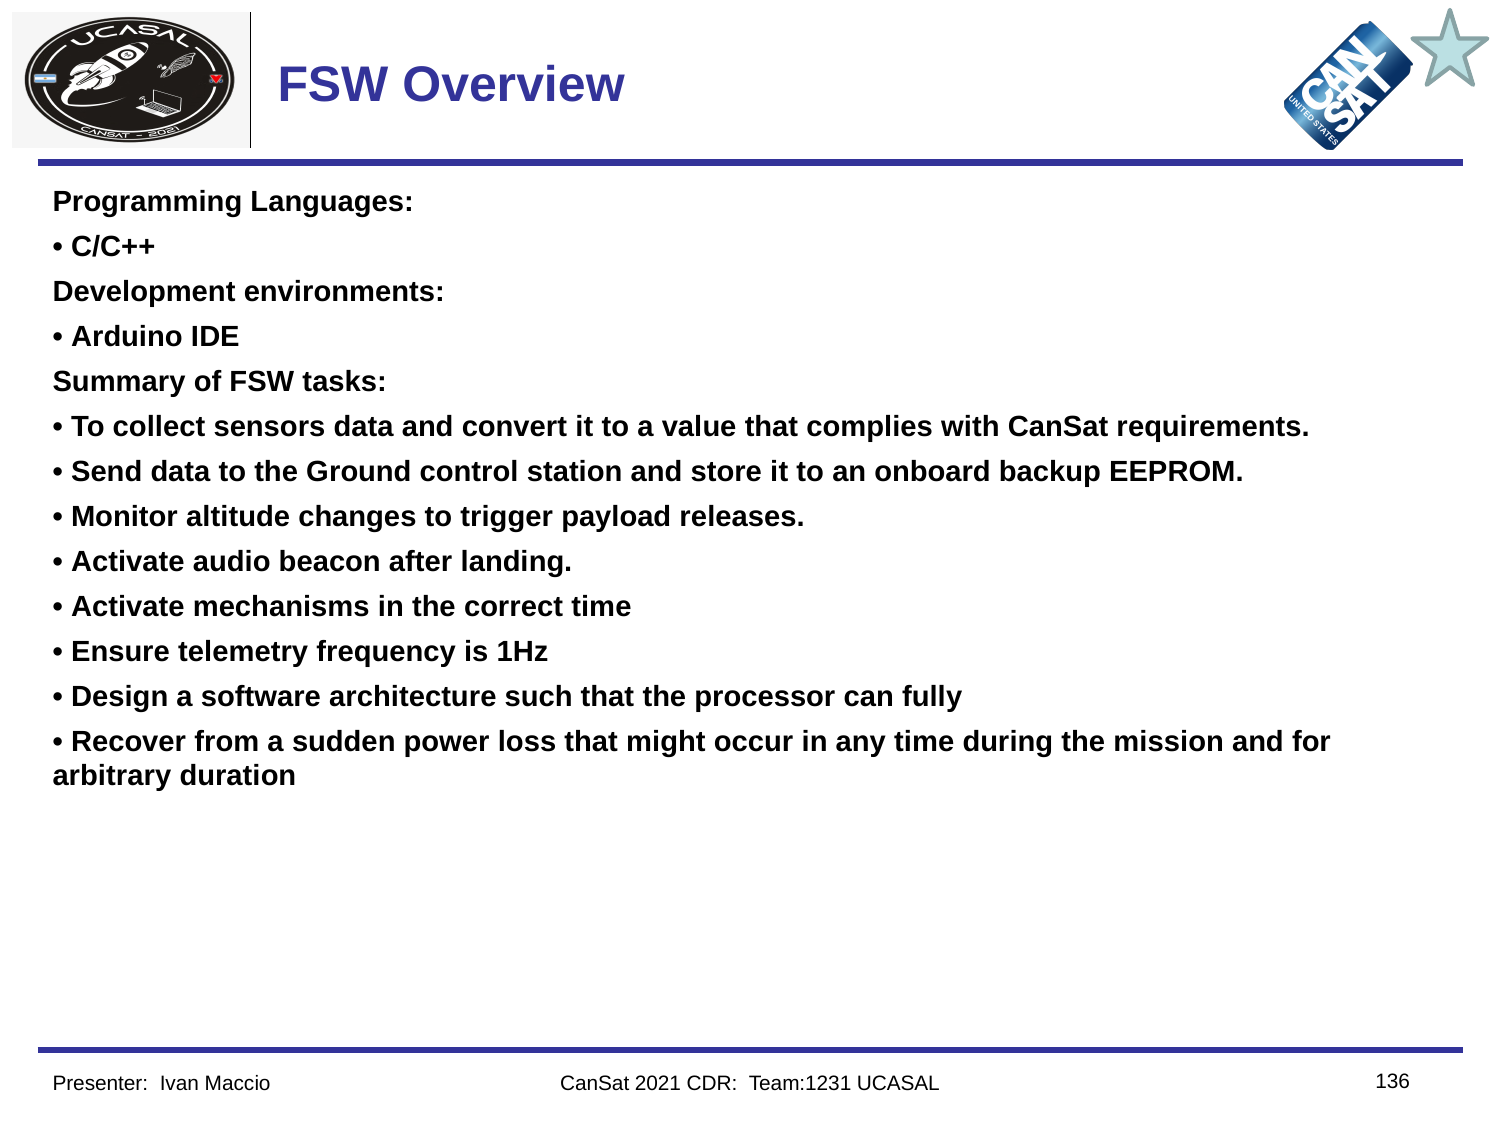

# FSW Overview
Programming Languages:
• C/C++
Development environments:
• Arduino IDE
Summary of FSW tasks:
• To collect sensors data and convert it to a value that complies with CanSat requirements.
• Send data to the Ground control station and store it to an onboard backup EEPROM.
• Monitor altitude changes to trigger payload releases.
• Activate audio beacon after landing.
• Activate mechanisms in the correct time
• Ensure telemetry frequency is 1Hz
• Design a software architecture such that the processor can fully
• Recover from a sudden power loss that might occur in any time during the mission and for arbitrary duration
136
Presenter:  Ivan Maccio
CanSat 2021 CDR:  Team:1231 UCASAL